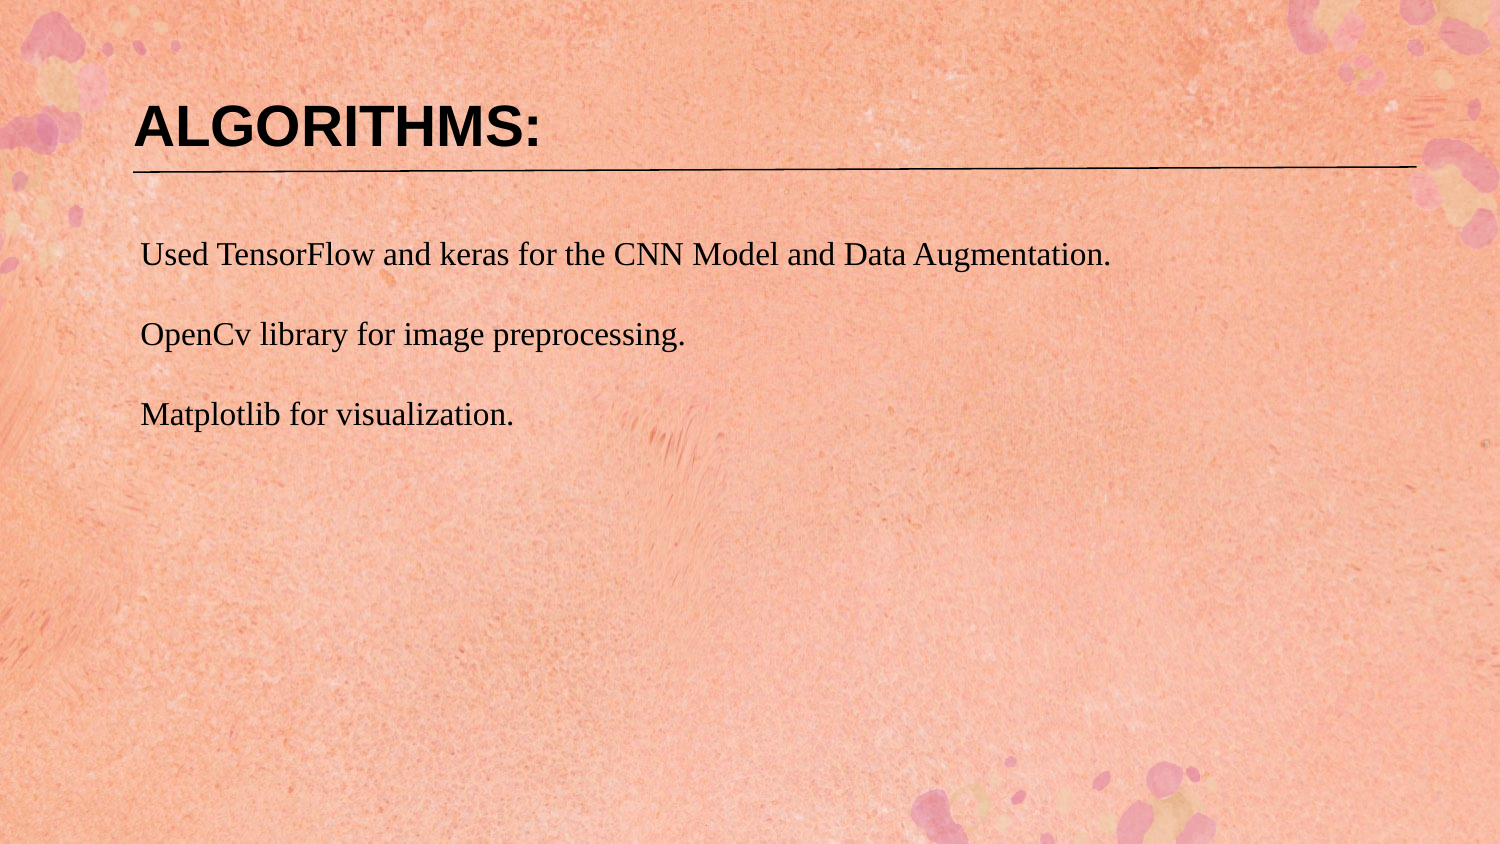

# ALGORITHMS:

Used TensorFlow and keras for the CNN Model and Data Augmentation.

OpenCv library for image preprocessing.

Matplotlib for visualization.